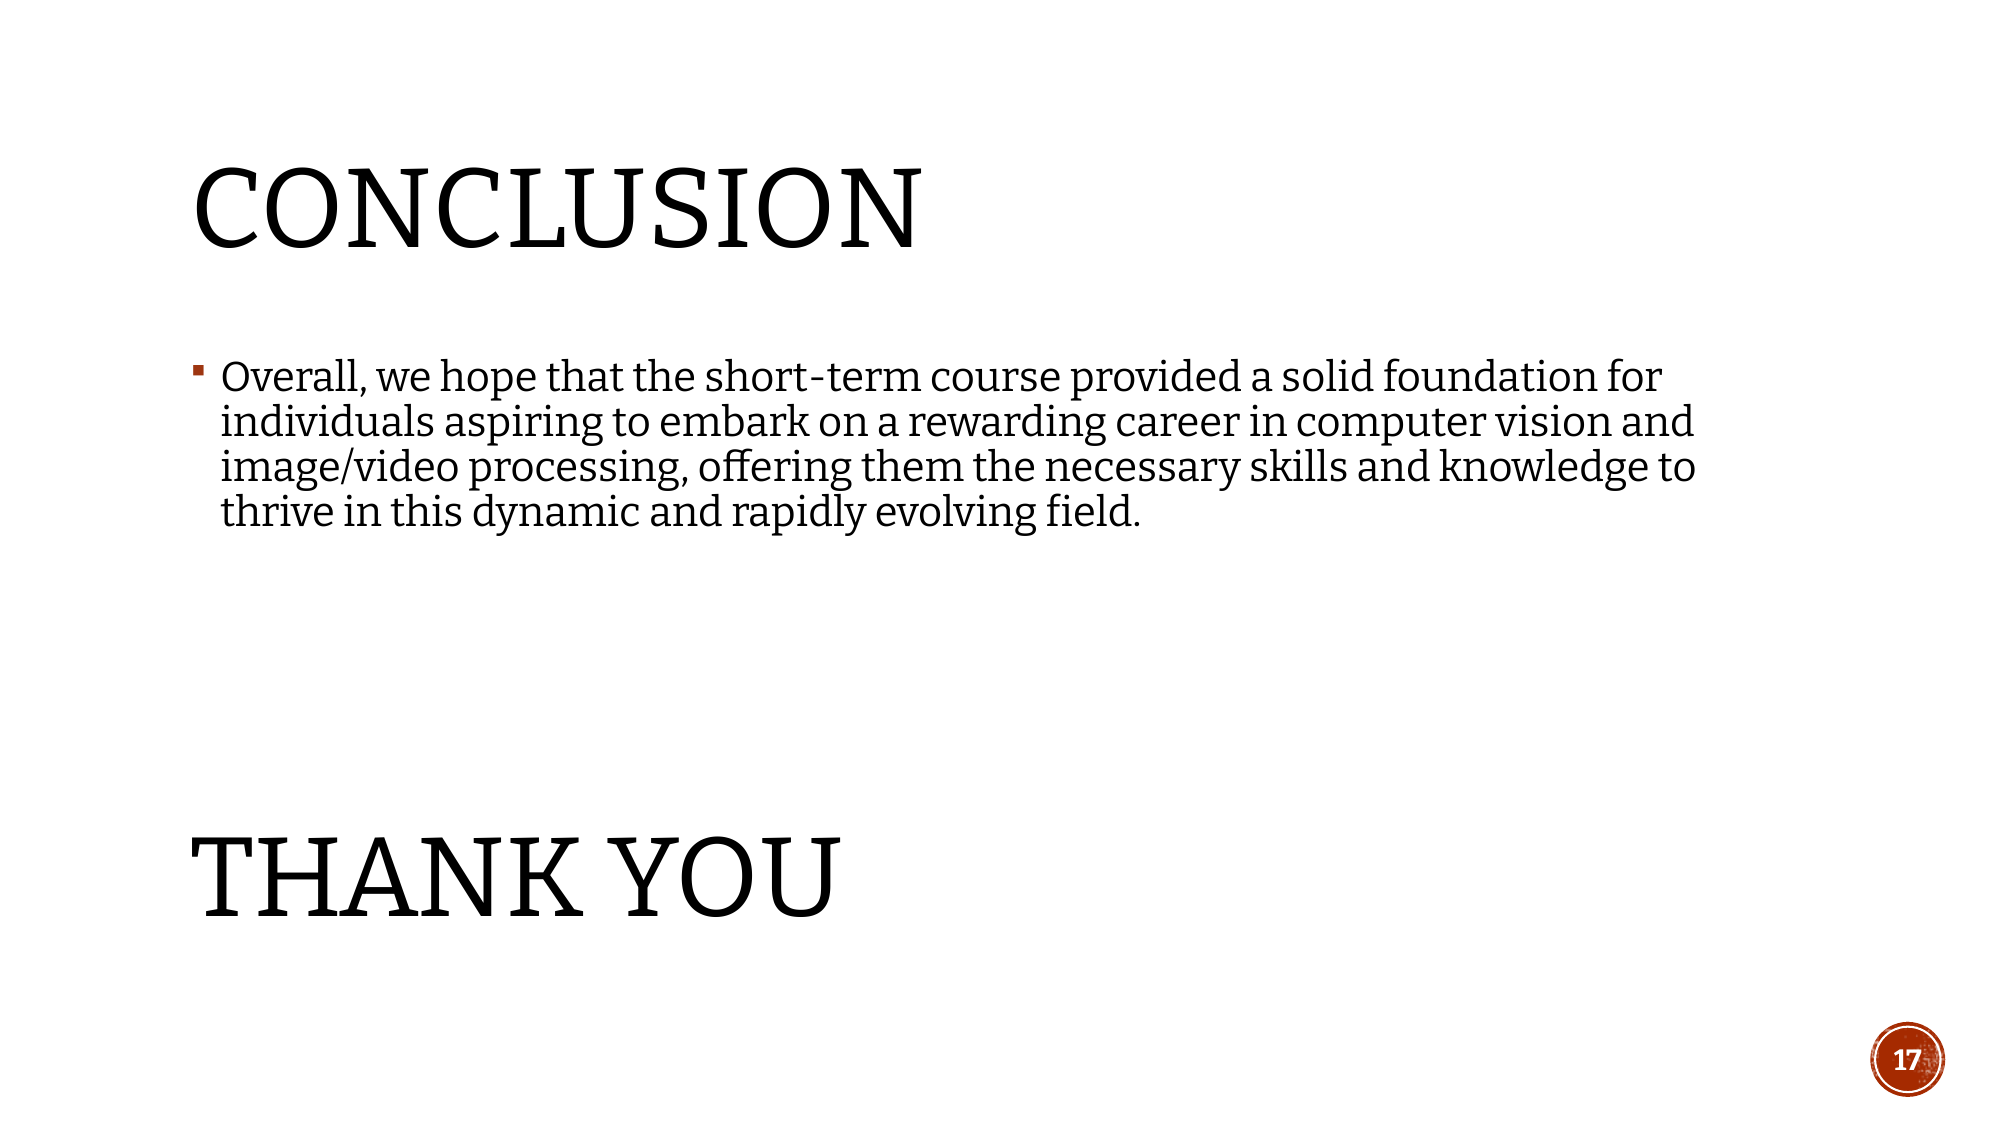

# conclusion
Overall, we hope that the short-term course provided a solid foundation for individuals aspiring to embark on a rewarding career in computer vision and image/video processing, offering them the necessary skills and knowledge to thrive in this dynamic and rapidly evolving field.
Thank you
17